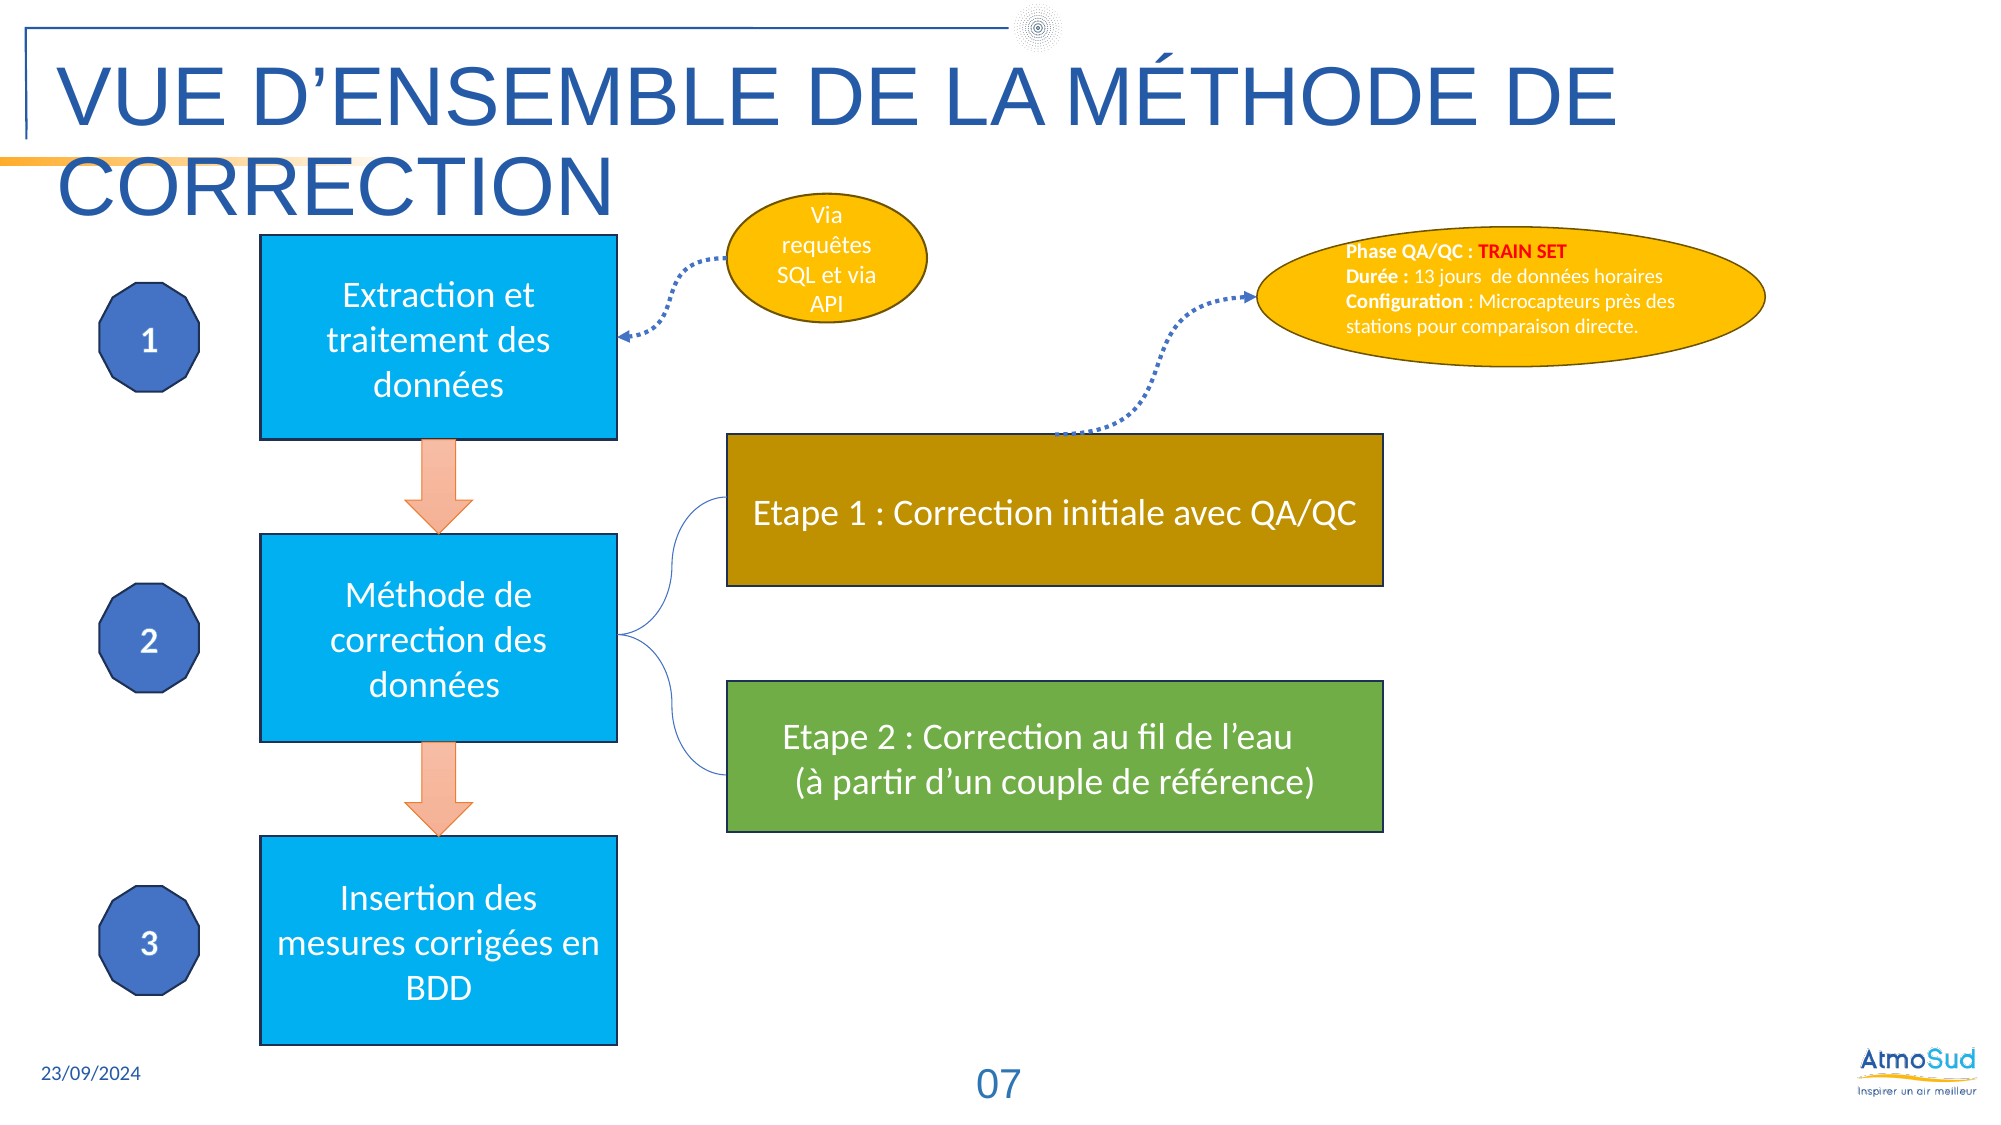

Vue d’Ensemble de la méthode de correction

Via requêtes SQL et via API

Phase QA/QC : TRAIN SET
Durée : 13 jours  de données horaires
Configuration : Microcapteurs près des stations pour comparaison directe.

Extraction et traitement des données
Etape 1 : Correction initiale avec QA/QC

Méthode de correction des données
Etape 2 : Correction au fil de l’eau
(à partir d’un couple de référence)

Insertion des mesures corrigées en BDD
1
2
3
07